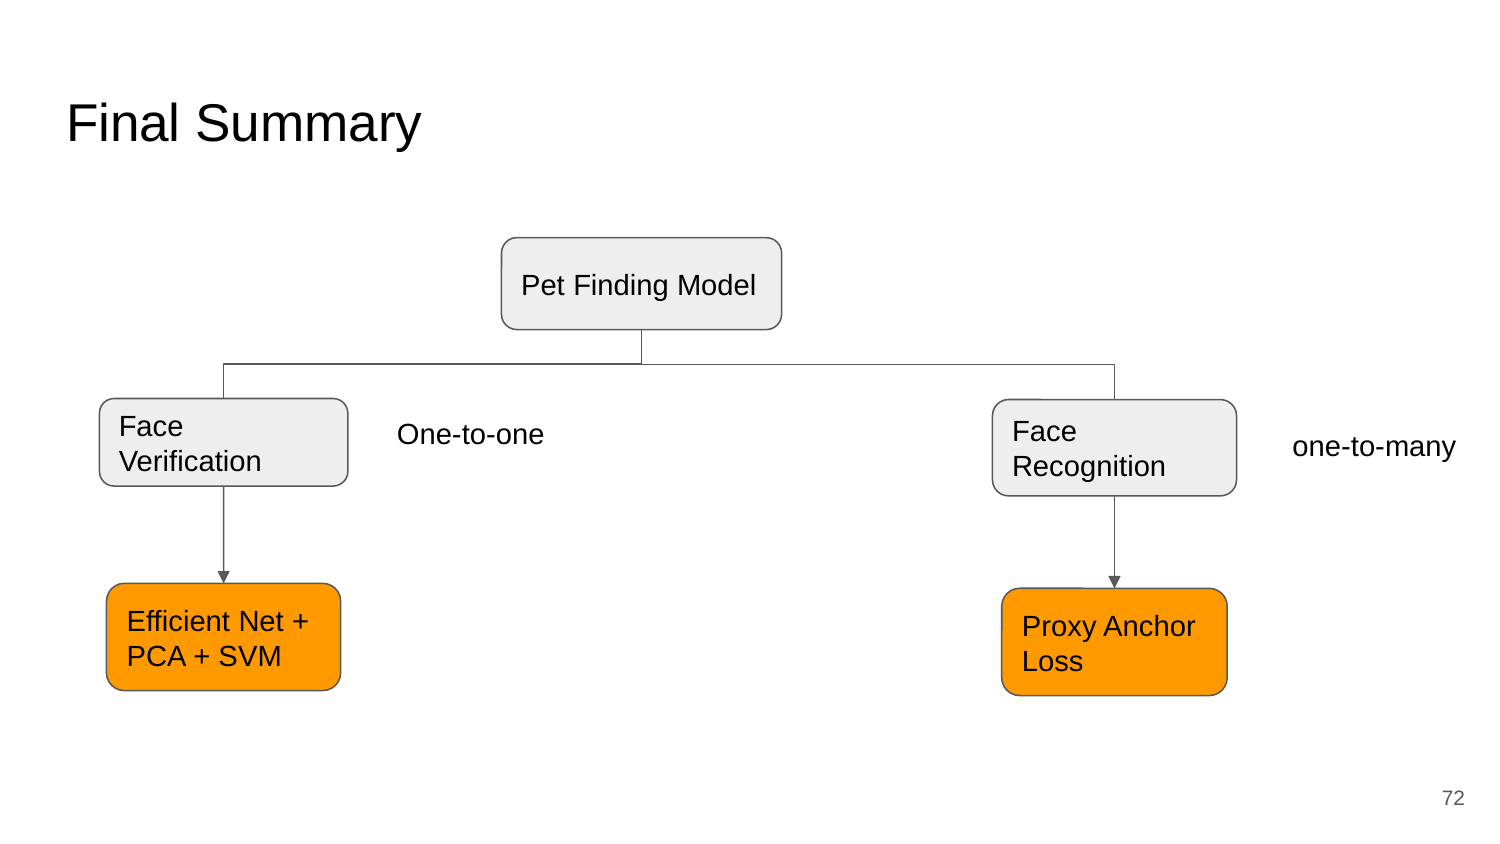

# Final Summary
Pet Finding Model
Face Verification
Face Recognition
One-to-one
one-to-many
Efficient Net + PCA + SVM
Proxy Anchor Loss
72